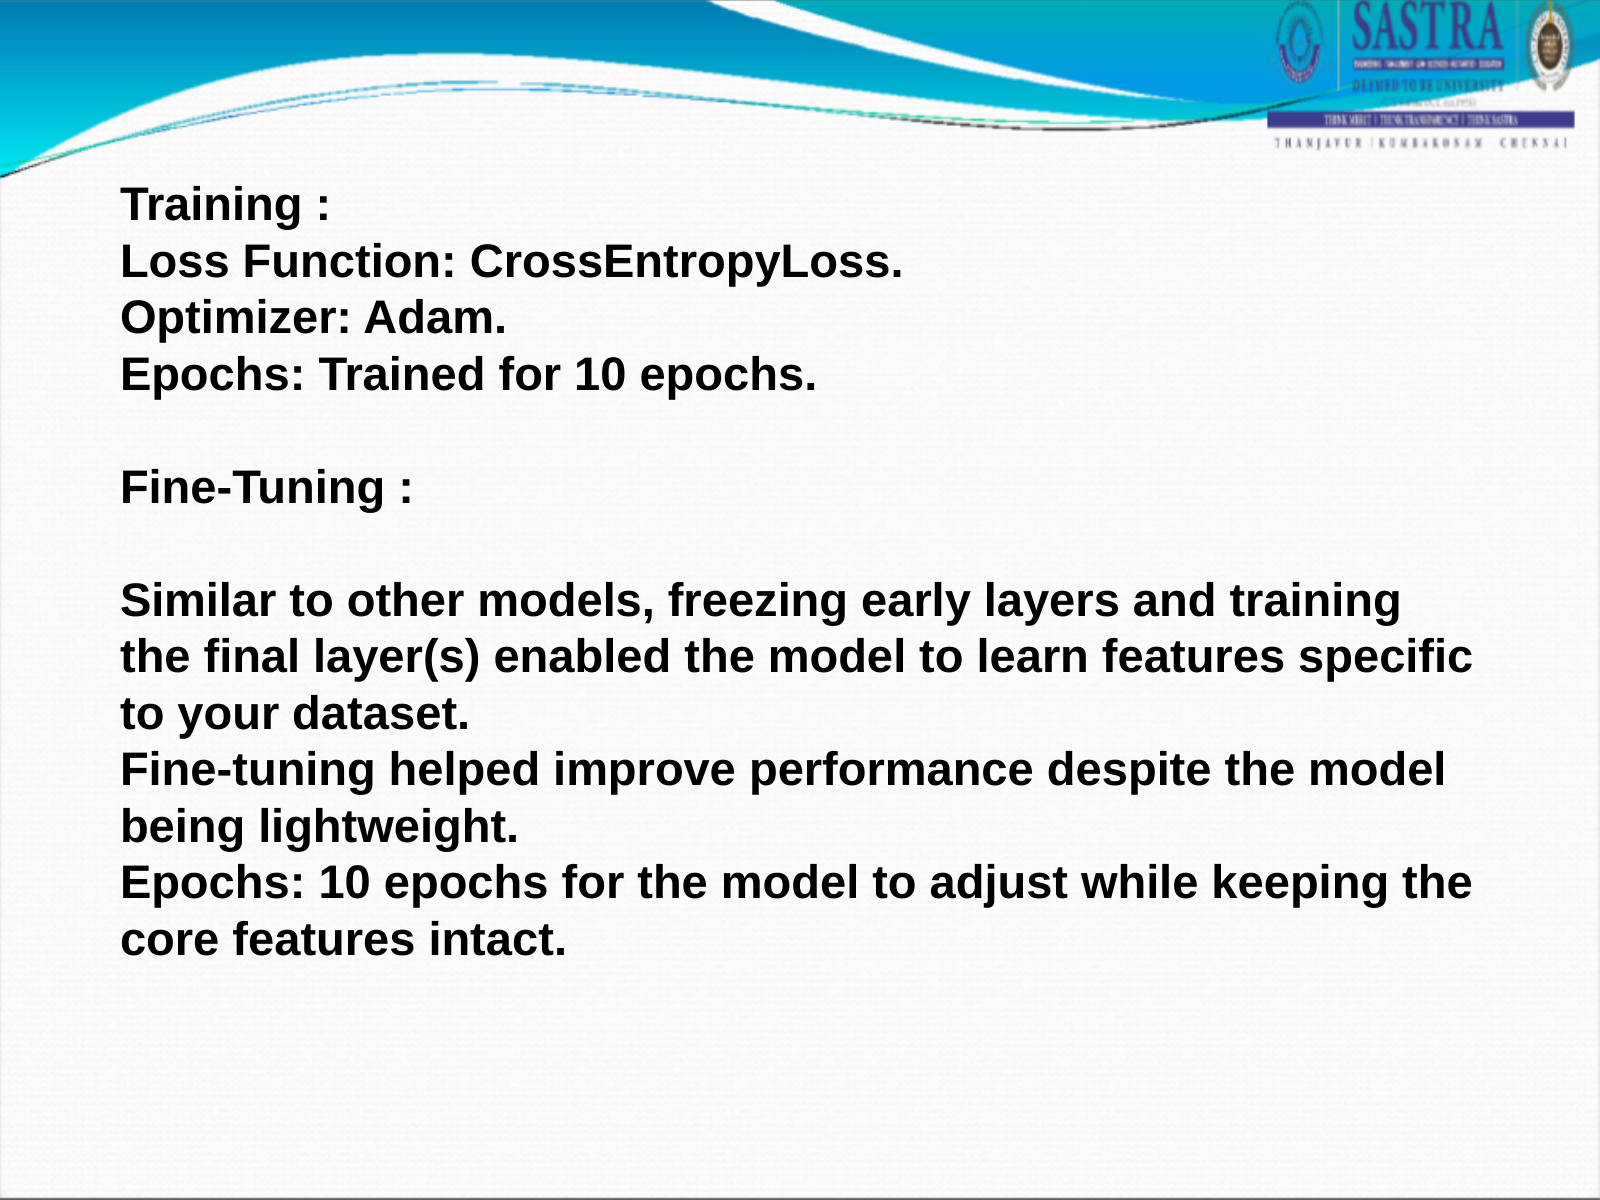

Training :
Loss Function: CrossEntropyLoss.
Optimizer: Adam.
Epochs: Trained for 10 epochs.

Fine-Tuning :

Similar to other models, freezing early layers and training the final layer(s) enabled the model to learn features specific to your dataset.
Fine-tuning helped improve performance despite the model being lightweight.
Epochs: 10 epochs for the model to adjust while keeping the core features intact.